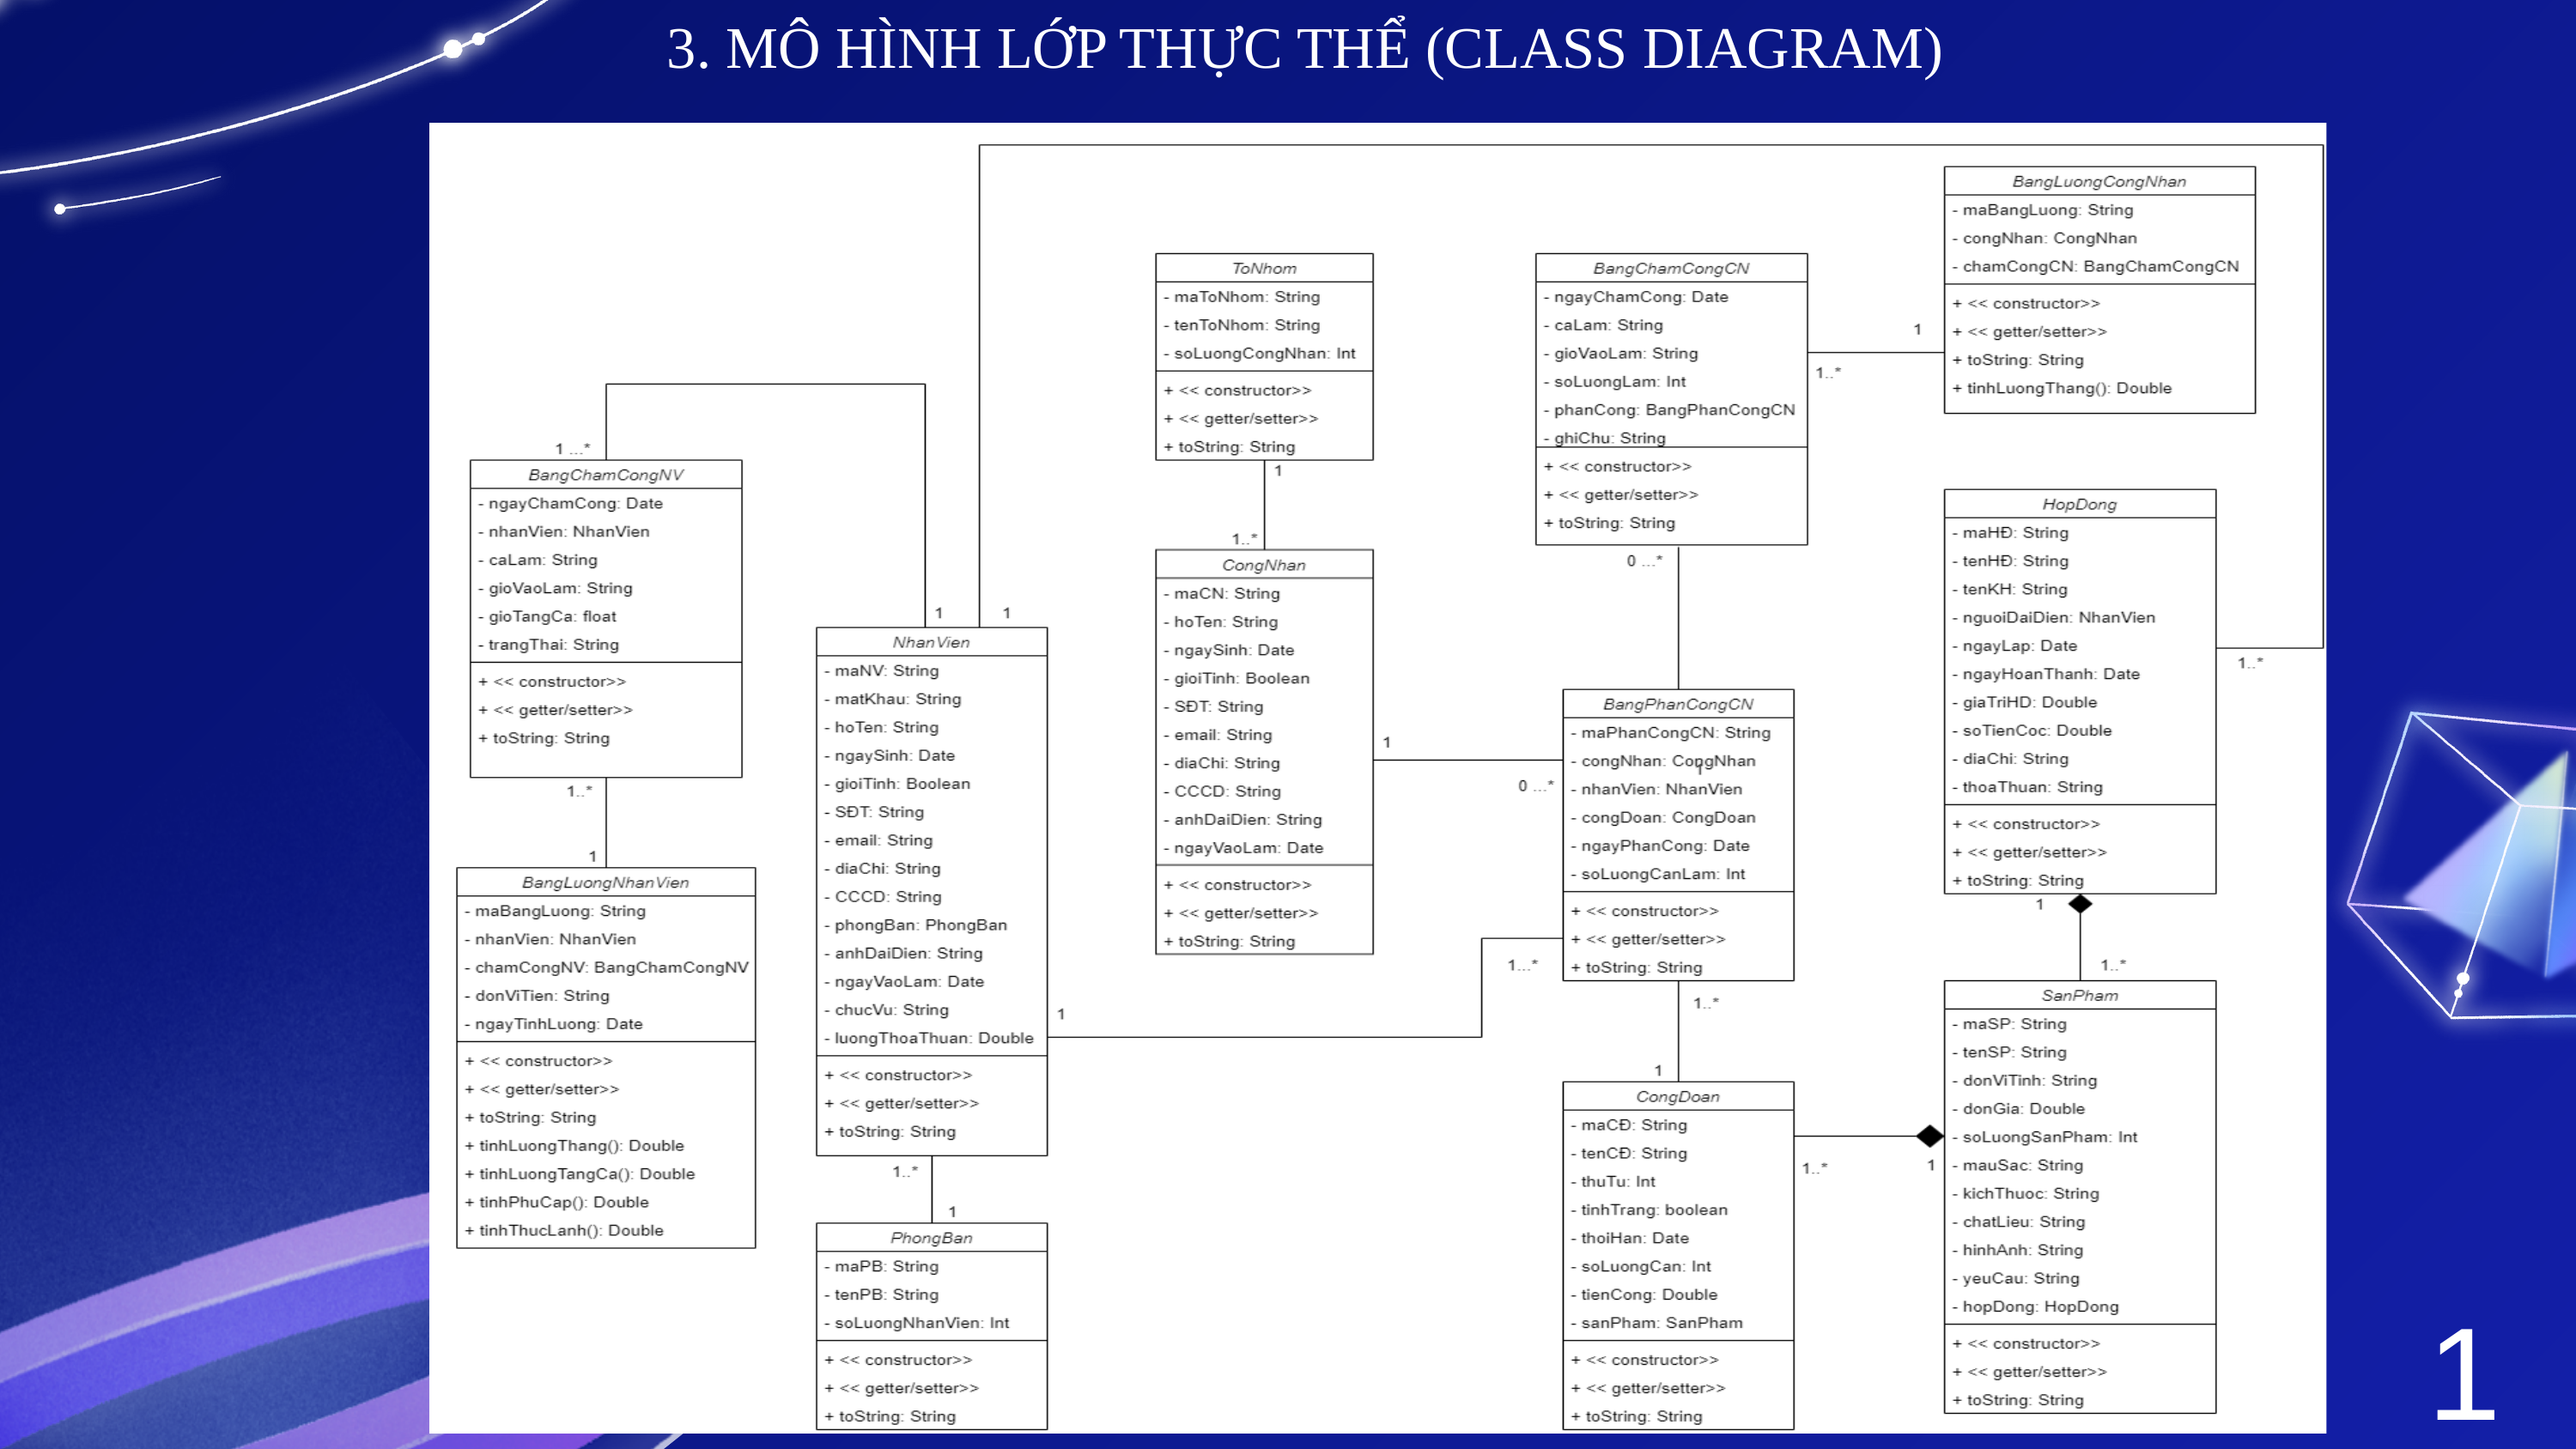

3. MÔ HÌNH LỚP THỰC THỂ (CLASS DIAGRAM)

11